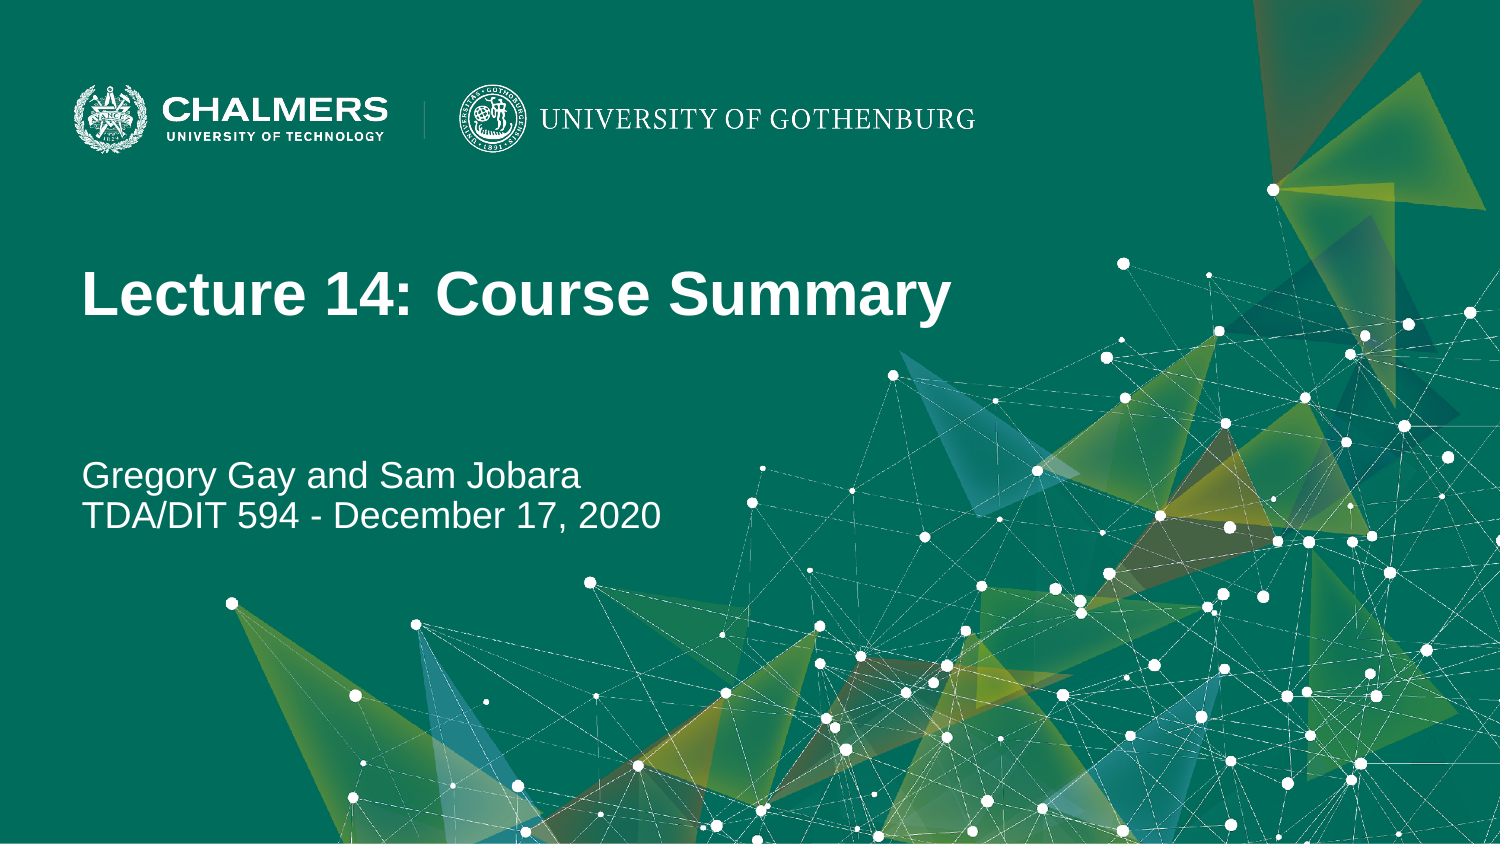

Lecture 14: Course Summary
Gregory Gay and Sam Jobara
TDA/DIT 594 - December 17, 2020